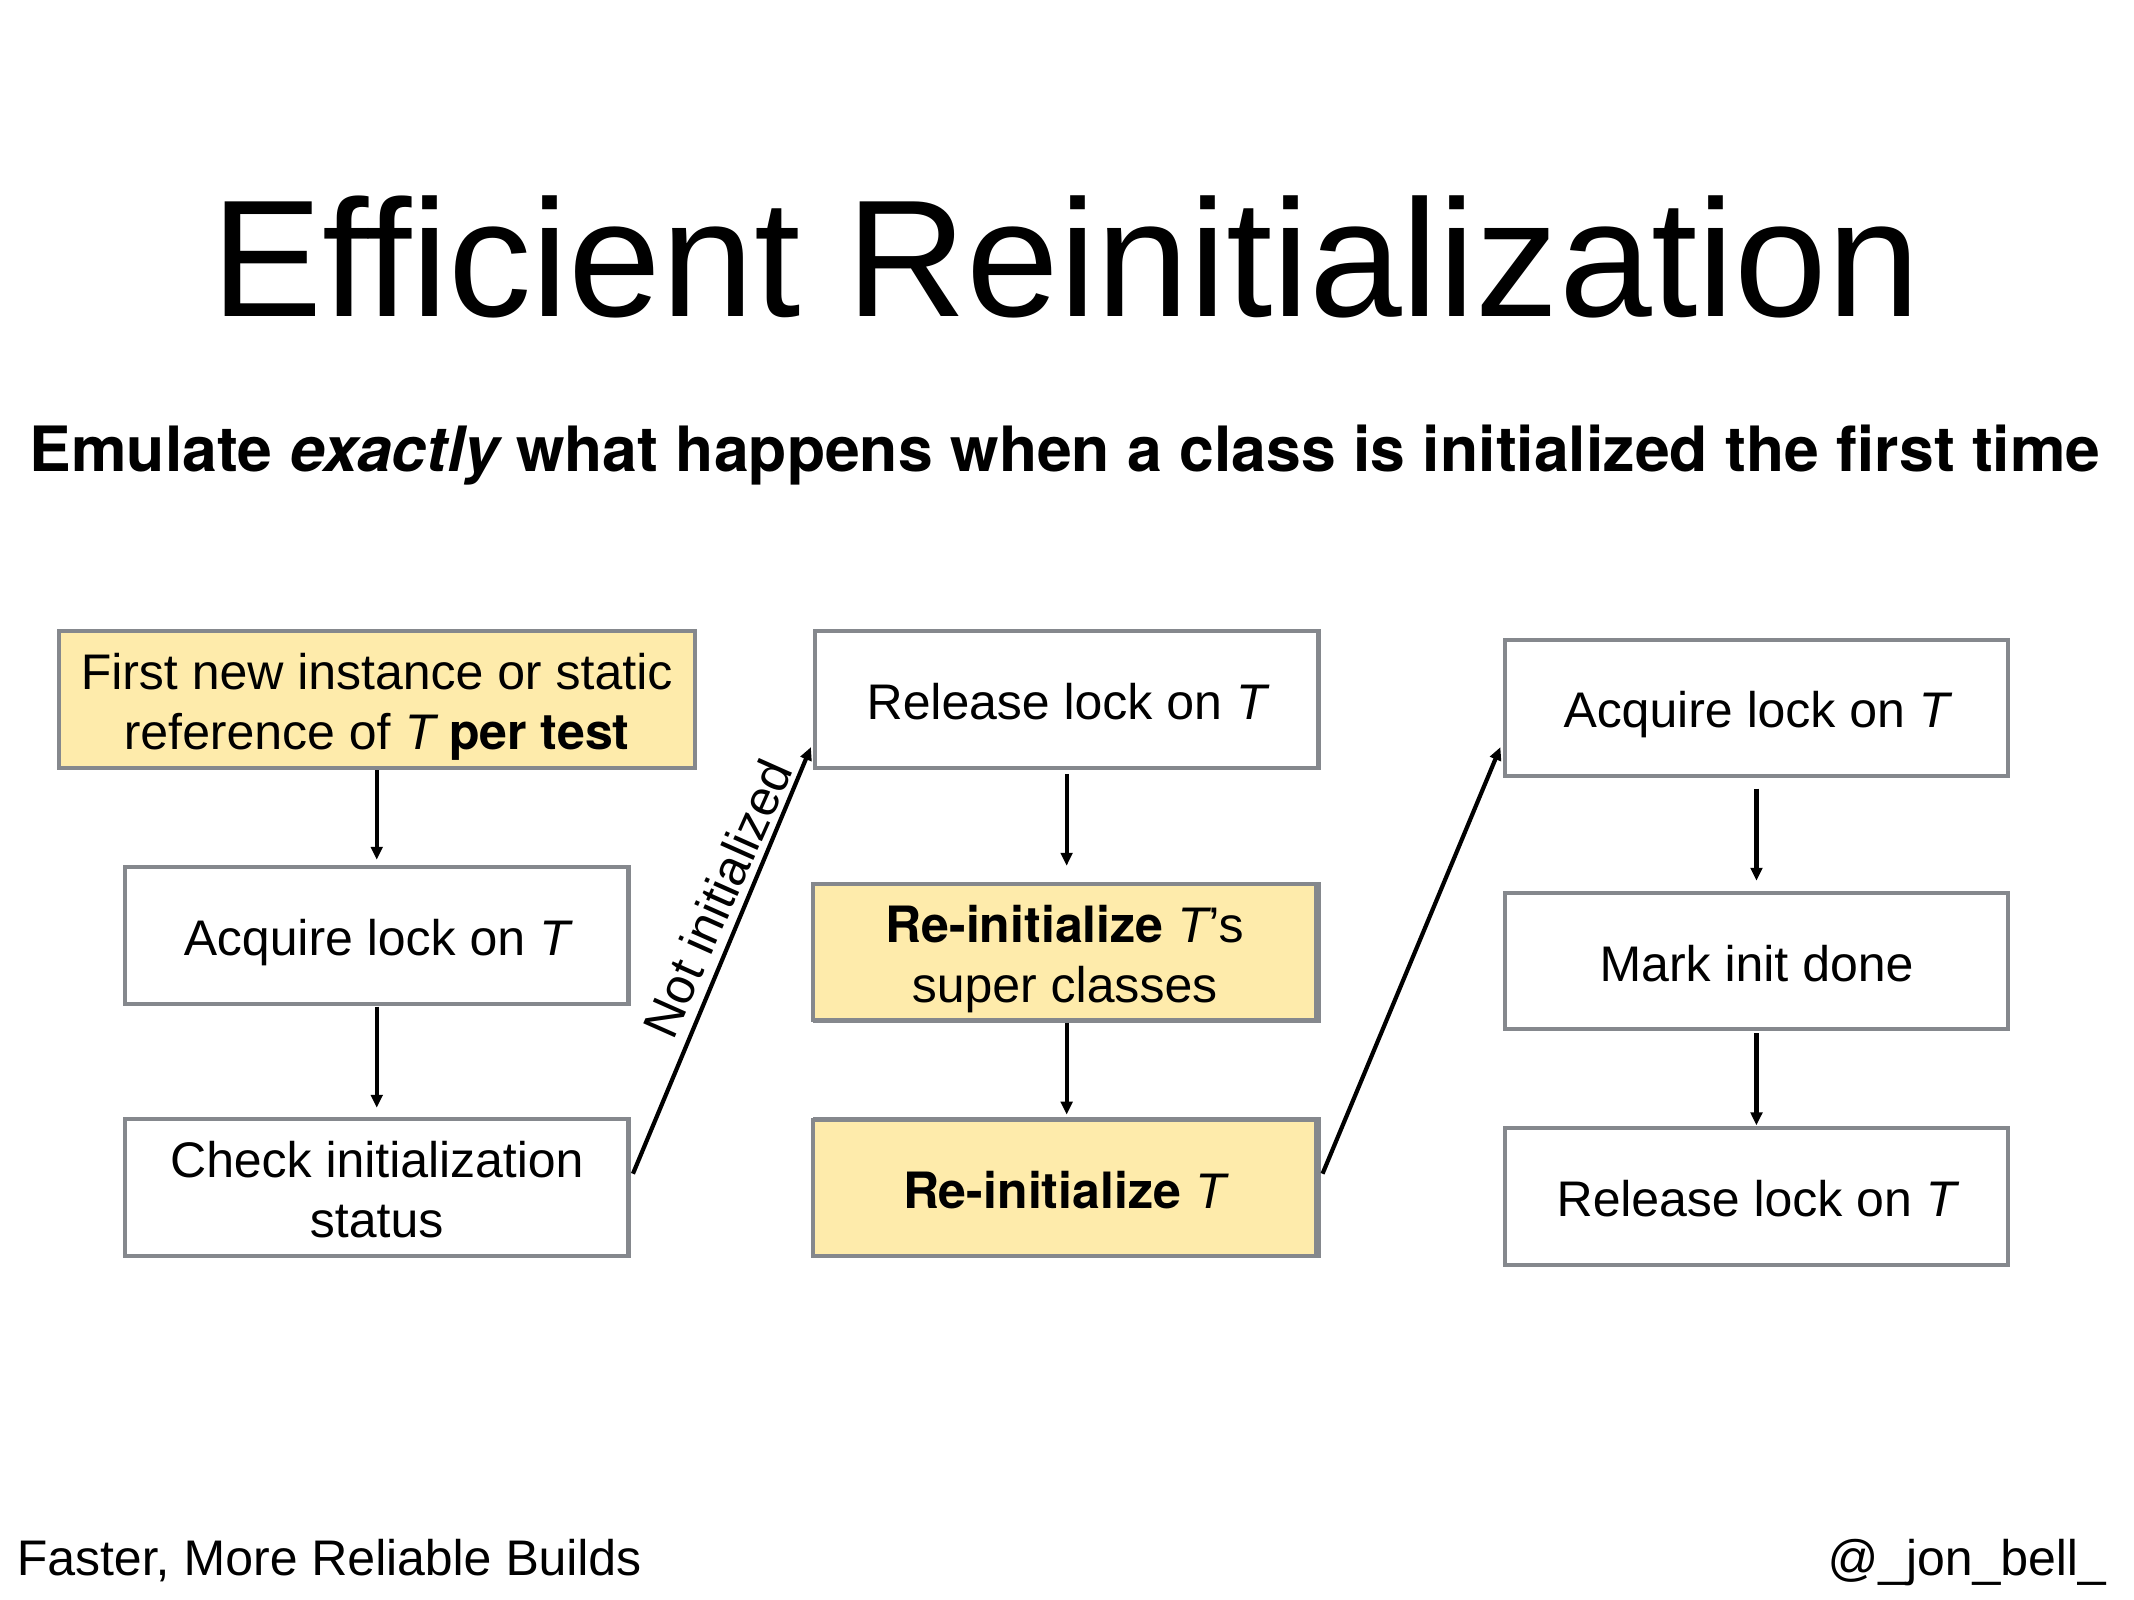

# Efficient Reinitialization
Emulate exactly what happens when a class is initialized the first time
First new instance or static reference of T per test
First new instance or static reference of T
Release lock on T

Acquire lock on T

Acquire lock on T

Initialize T’s super classes

Mark init done
Not initialized
Re-initialize T’s super classes

Check initialization status

Run initializer for T

Release lock on T
Re-initialize T